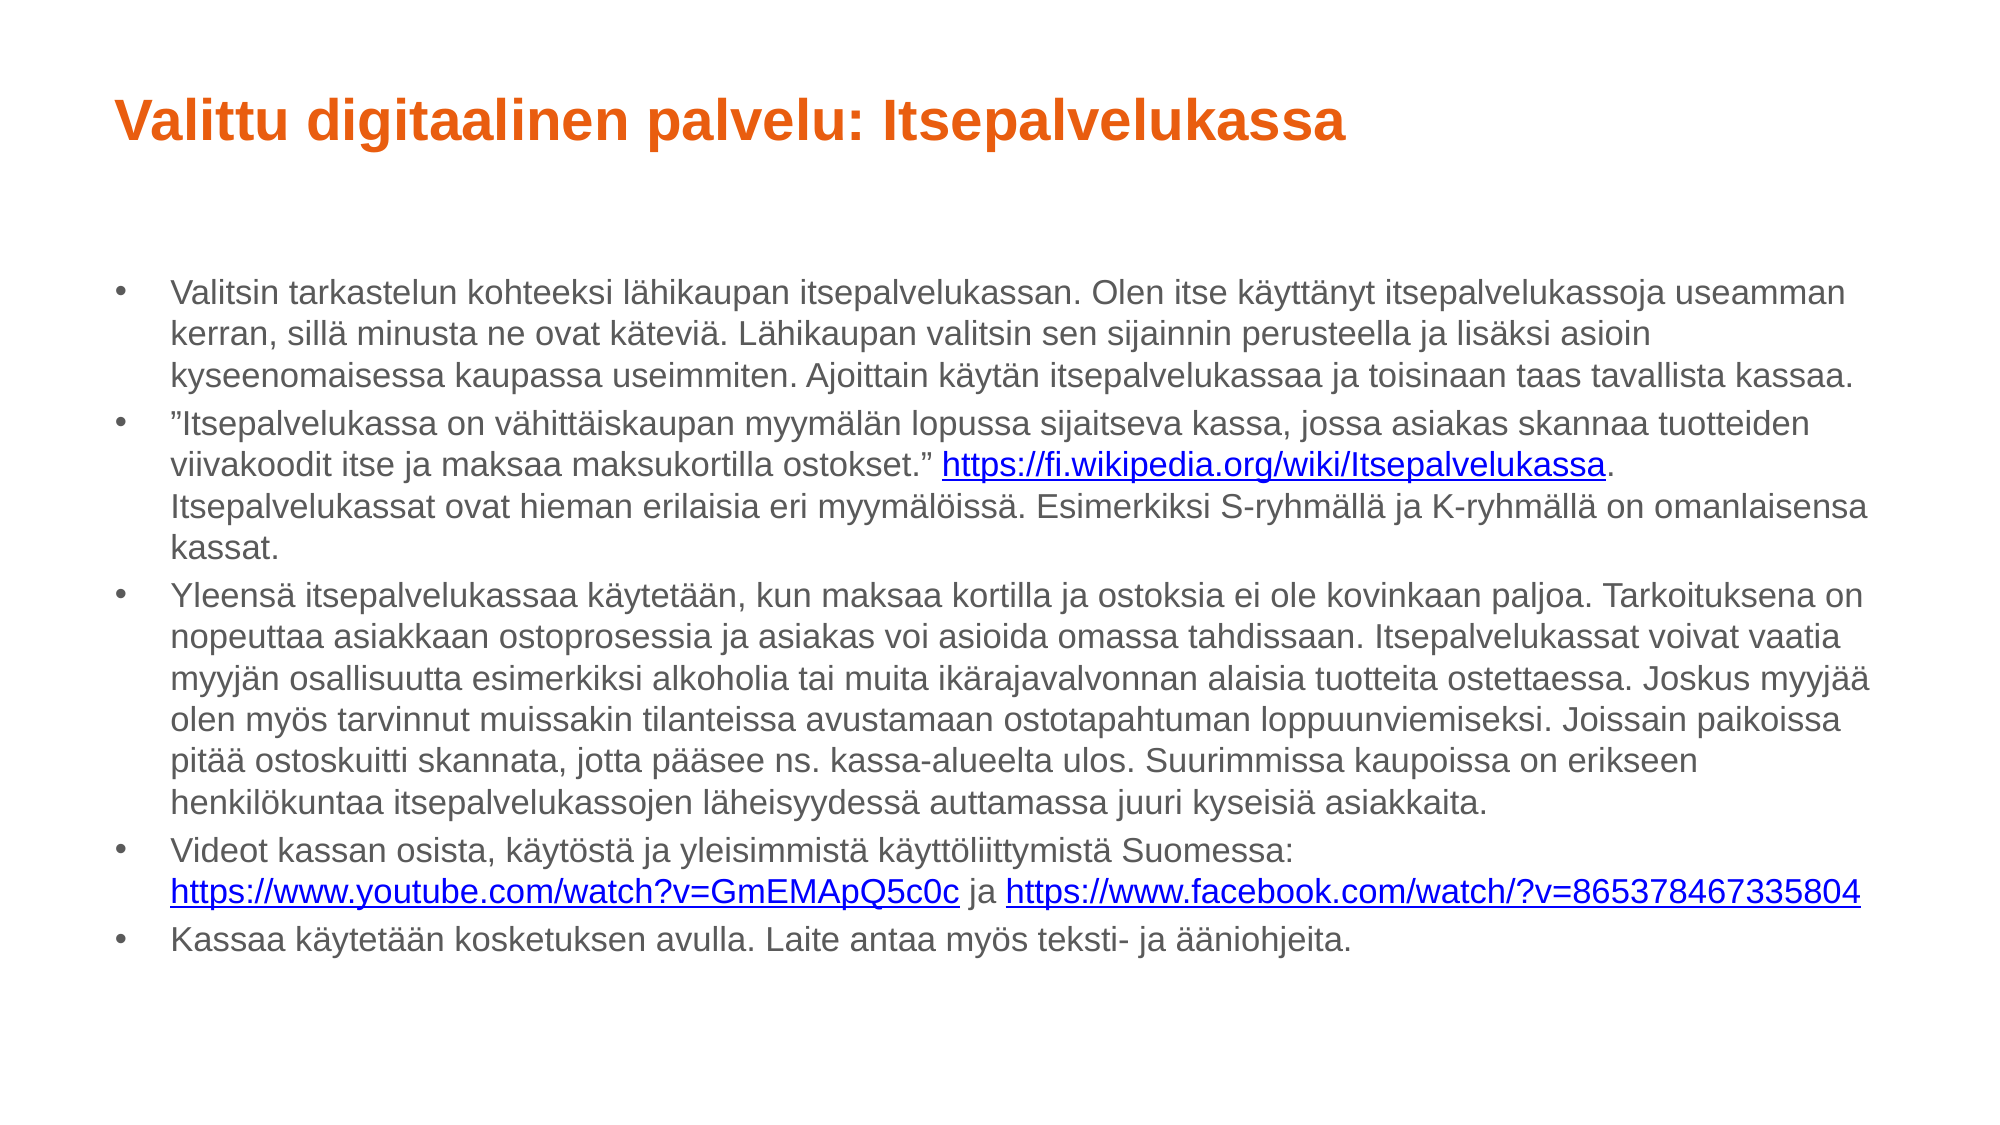

# Valittu digitaalinen palvelu: Itsepalvelukassa
Valitsin tarkastelun kohteeksi lähikaupan itsepalvelukassan. Olen itse käyttänyt itsepalvelukassoja useamman kerran, sillä minusta ne ovat käteviä. Lähikaupan valitsin sen sijainnin perusteella ja lisäksi asioin kyseenomaisessa kaupassa useimmiten. Ajoittain käytän itsepalvelukassaa ja toisinaan taas tavallista kassaa.
”Itsepalvelukassa on vähittäiskaupan myymälän lopussa sijaitseva kassa, jossa asiakas skannaa tuotteiden viivakoodit itse ja maksaa maksukortilla ostokset.” https://fi.wikipedia.org/wiki/Itsepalvelukassa. Itsepalvelukassat ovat hieman erilaisia eri myymälöissä. Esimerkiksi S-ryhmällä ja K-ryhmällä on omanlaisensa kassat.
Yleensä itsepalvelukassaa käytetään, kun maksaa kortilla ja ostoksia ei ole kovinkaan paljoa. Tarkoituksena on nopeuttaa asiakkaan ostoprosessia ja asiakas voi asioida omassa tahdissaan. Itsepalvelukassat voivat vaatia myyjän osallisuutta esimerkiksi alkoholia tai muita ikärajavalvonnan alaisia tuotteita ostettaessa. Joskus myyjää olen myös tarvinnut muissakin tilanteissa avustamaan ostotapahtuman loppuunviemiseksi. Joissain paikoissa pitää ostoskuitti skannata, jotta pääsee ns. kassa-alueelta ulos. Suurimmissa kaupoissa on erikseen henkilökuntaa itsepalvelukassojen läheisyydessä auttamassa juuri kyseisiä asiakkaita.
Videot kassan osista, käytöstä ja yleisimmistä käyttöliittymistä Suomessa: https://www.youtube.com/watch?v=GmEMApQ5c0c ja https://www.facebook.com/watch/?v=865378467335804
Kassaa käytetään kosketuksen avulla. Laite antaa myös teksti- ja ääniohjeita.